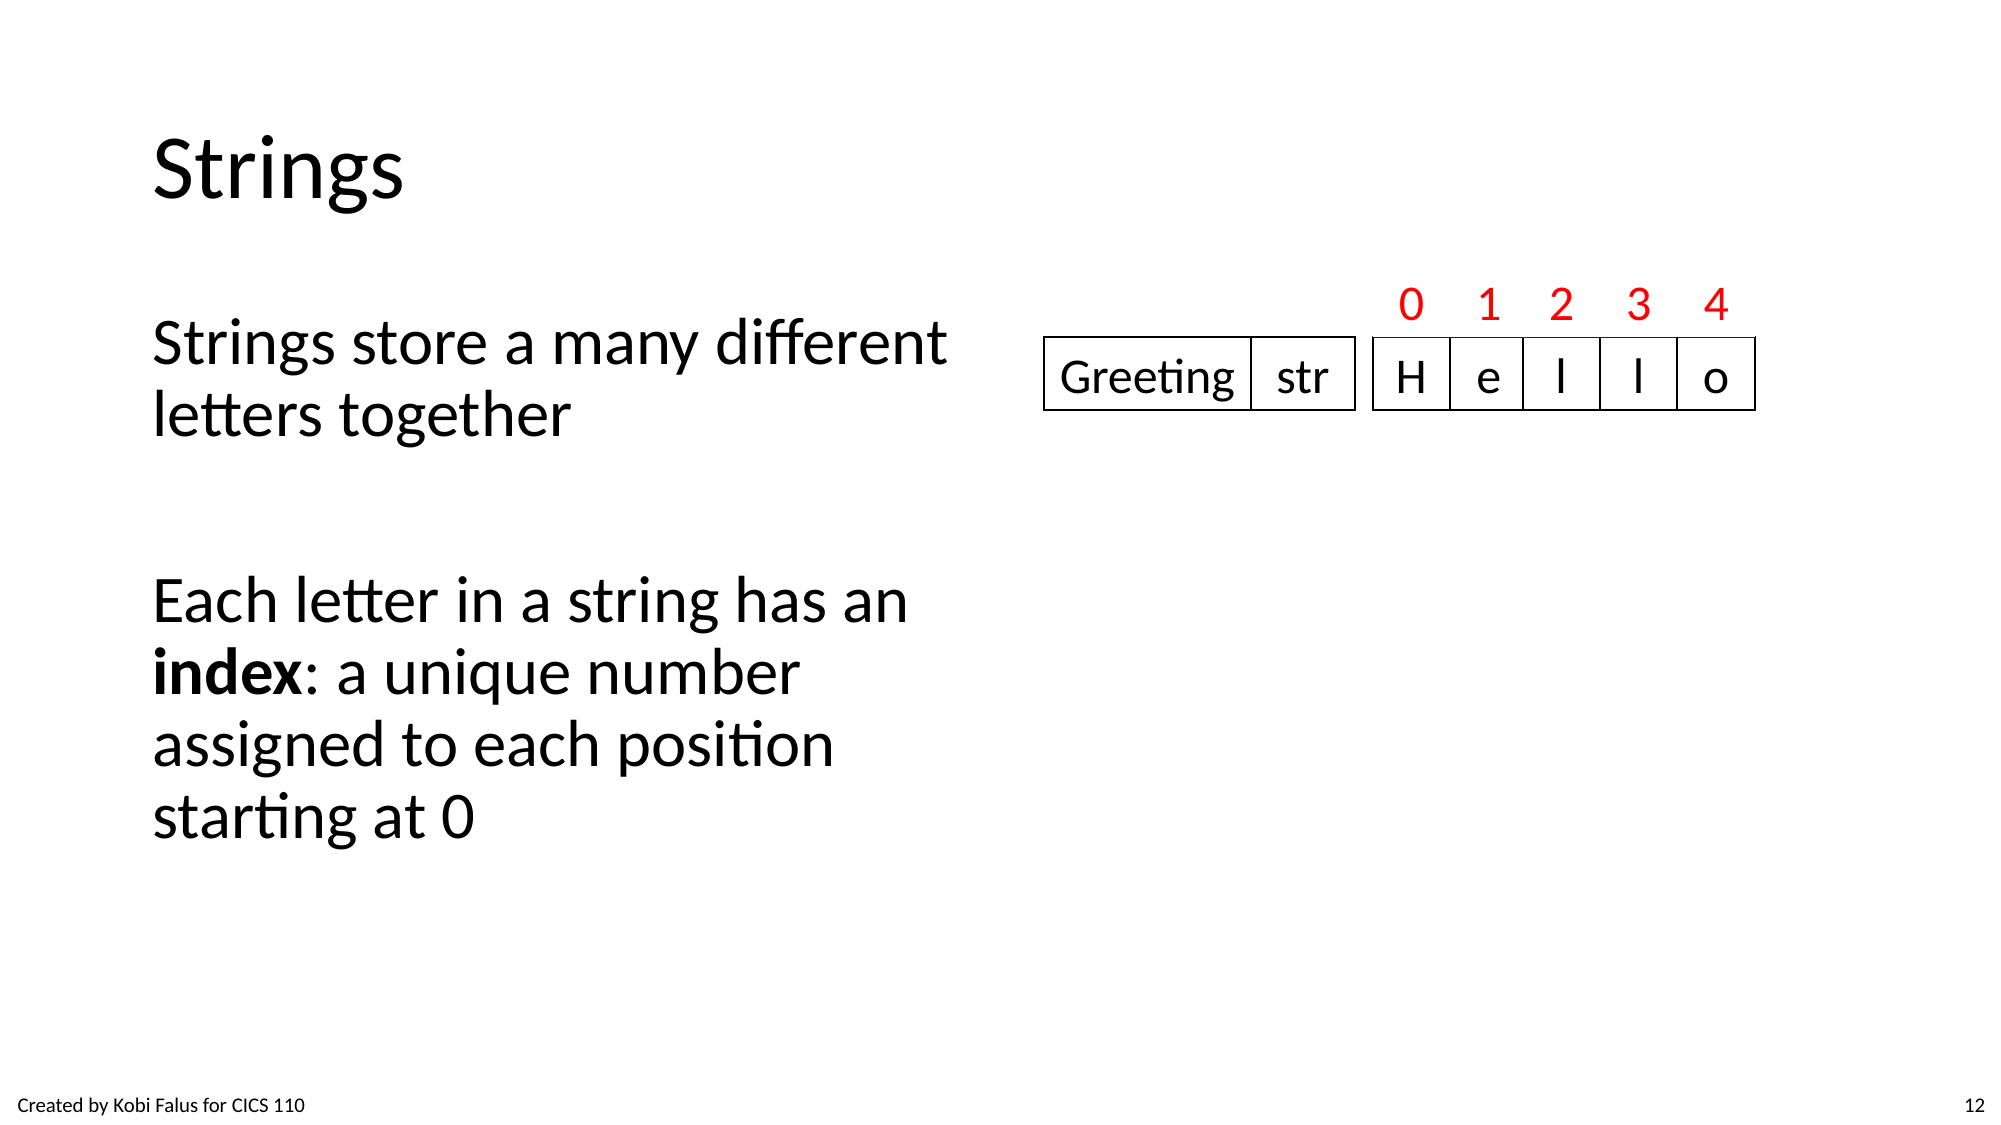

# Strings
0
1
2
3
4
Strings store a many different letters together

Each letter in a string has an index: a unique number assigned to each position starting at 0
Greeting
str
H
e
l
l
o